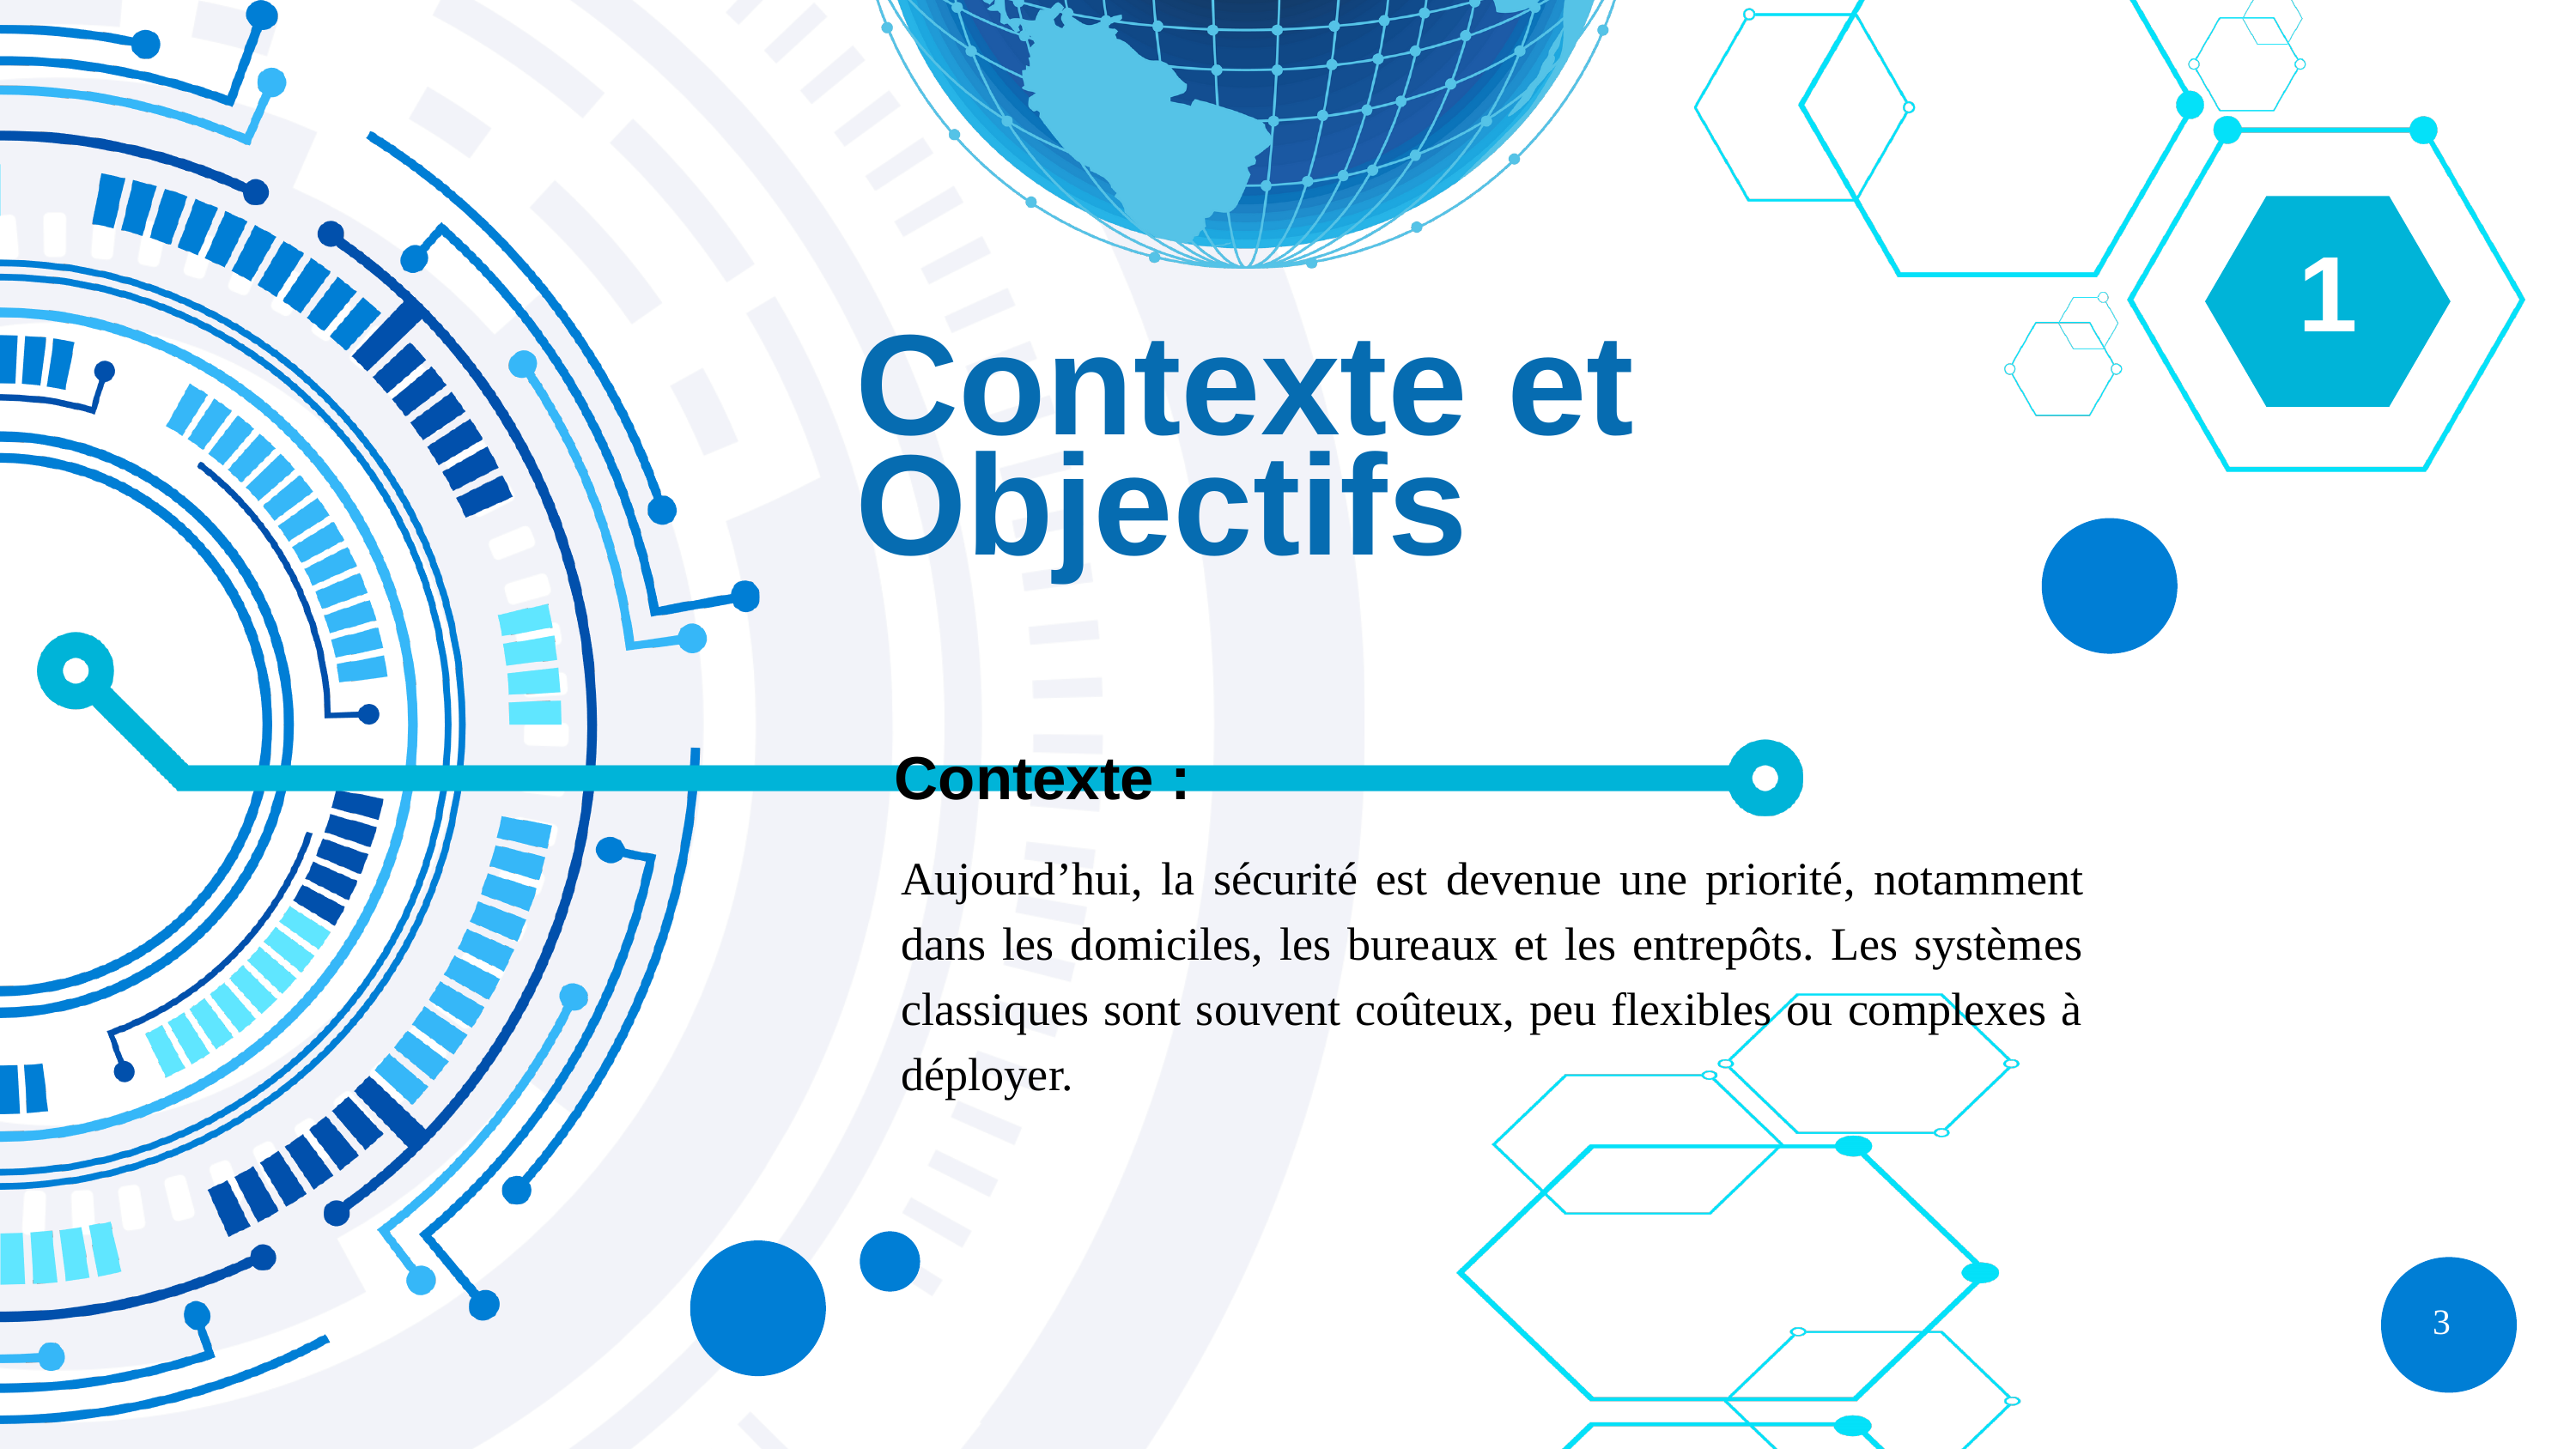

1
Contexte et Objectifs

Contexte :
Aujourd’hui, la sécurité est devenue une priorité, notamment dans les domiciles, les bureaux et les entrepôts. Les systèmes classiques sont souvent coûteux, peu flexibles ou complexes à déployer.

3